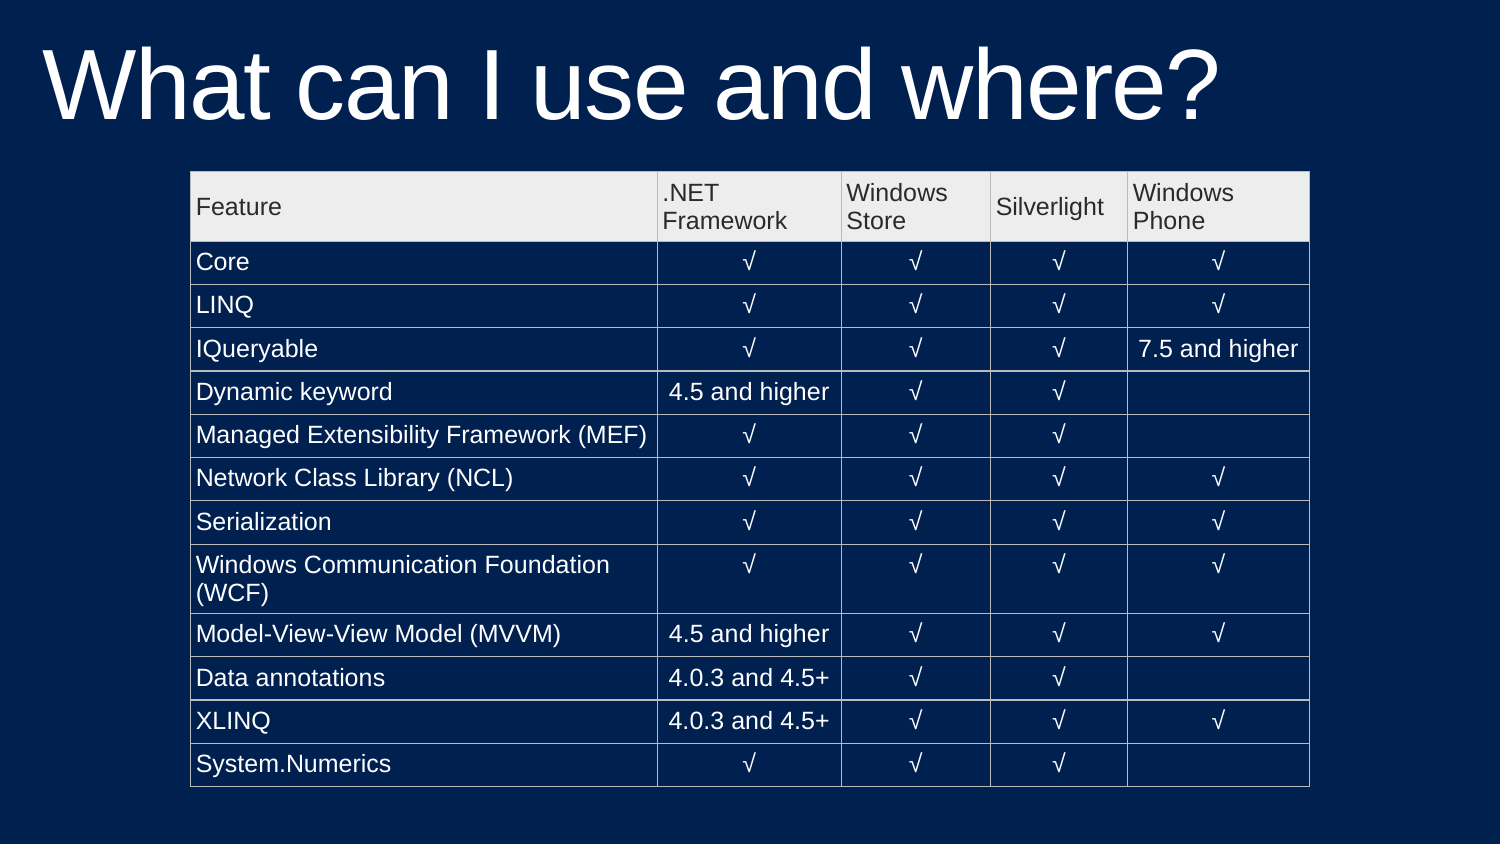

# What can I use and where?
| Feature | .NET Framework | Windows Store | Silverlight | Windows Phone |
| --- | --- | --- | --- | --- |
| Core | √ | √ | √ | √ |
| LINQ | √ | √ | √ | √ |
| IQueryable | √ | √ | √ | 7.5 and higher |
| Dynamic keyword | 4.5 and higher | √ | √ |  |
| Managed Extensibility Framework (MEF) | √ | √ | √ |  |
| Network Class Library (NCL) | √ | √ | √ | √ |
| Serialization | √ | √ | √ | √ |
| Windows Communication Foundation (WCF) | √ | √ | √ | √ |
| Model-View-View Model (MVVM) | 4.5 and higher | √ | √ | √ |
| Data annotations | 4.0.3 and 4.5+ | √ | √ |  |
| XLINQ | 4.0.3 and 4.5+ | √ | √ | √ |
| System.Numerics | √ | √ | √ |  |